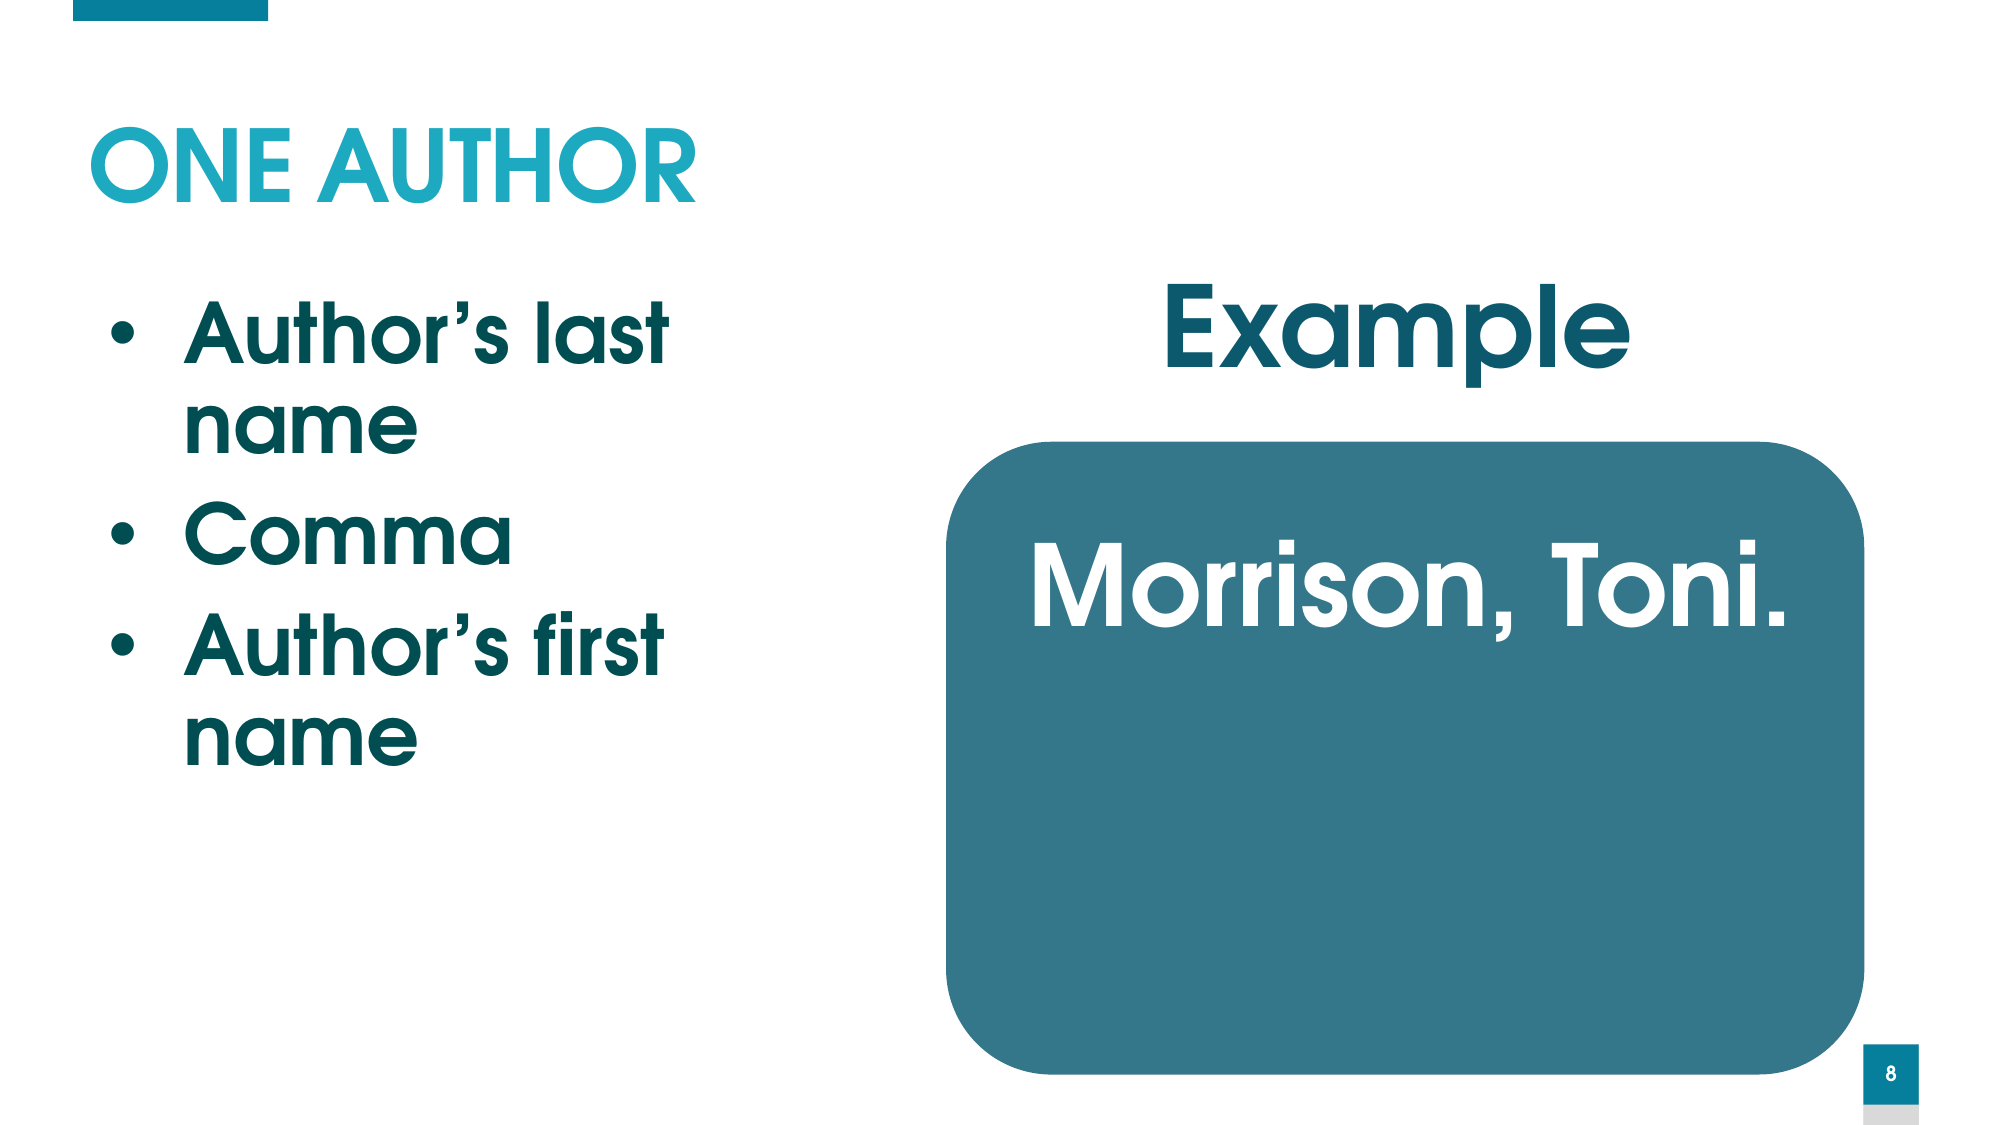

# ONE AUTHOR
Example
Author’s last name
Comma
Author’s first name

Morrison, Toni.

8